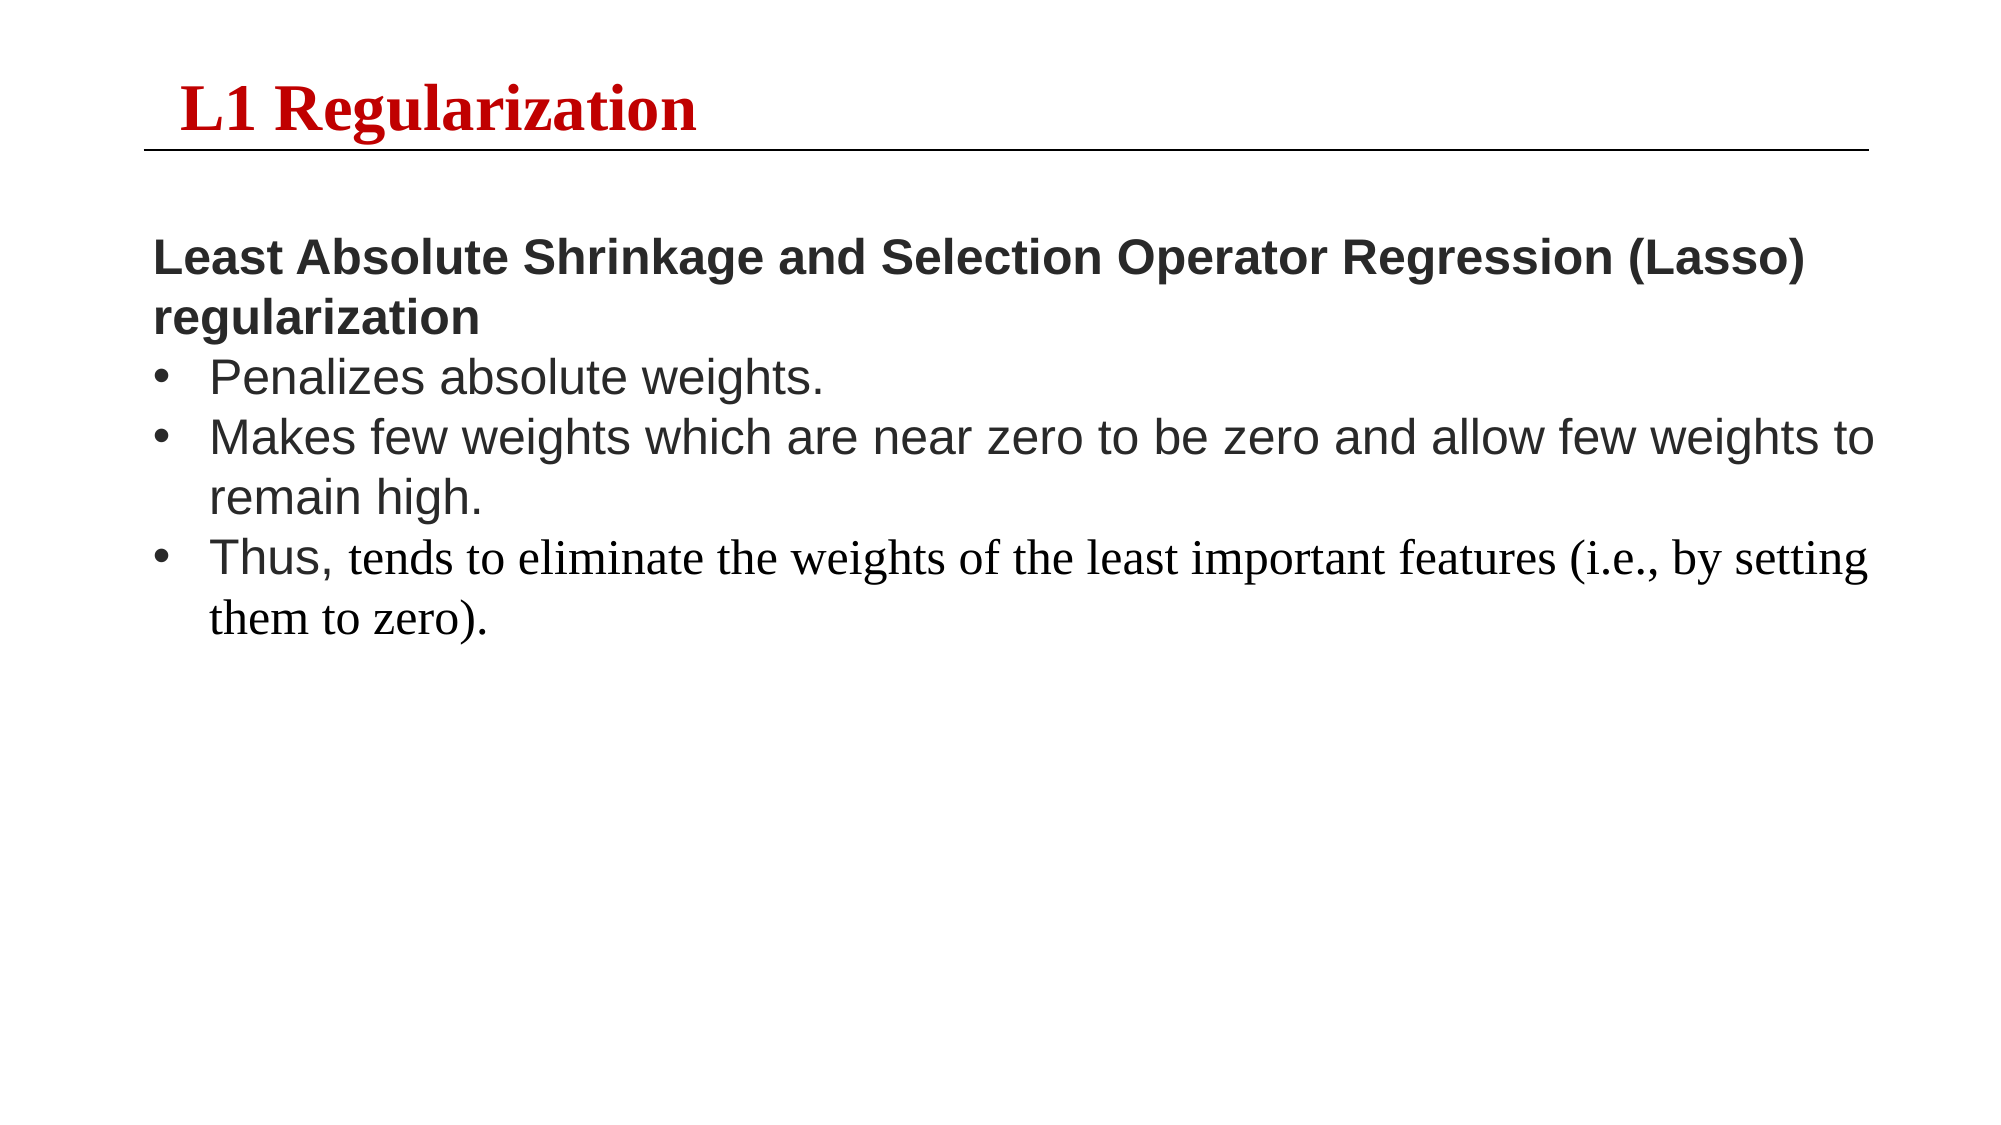

# L1 Regularization
Least Absolute Shrinkage and Selection Operator Regression (Lasso) regularization
Penalizes absolute weights.
Makes few weights which are near zero to be zero and allow few weights to remain high.
Thus, tends to eliminate the weights of the least important features (i.e., by setting them to zero).